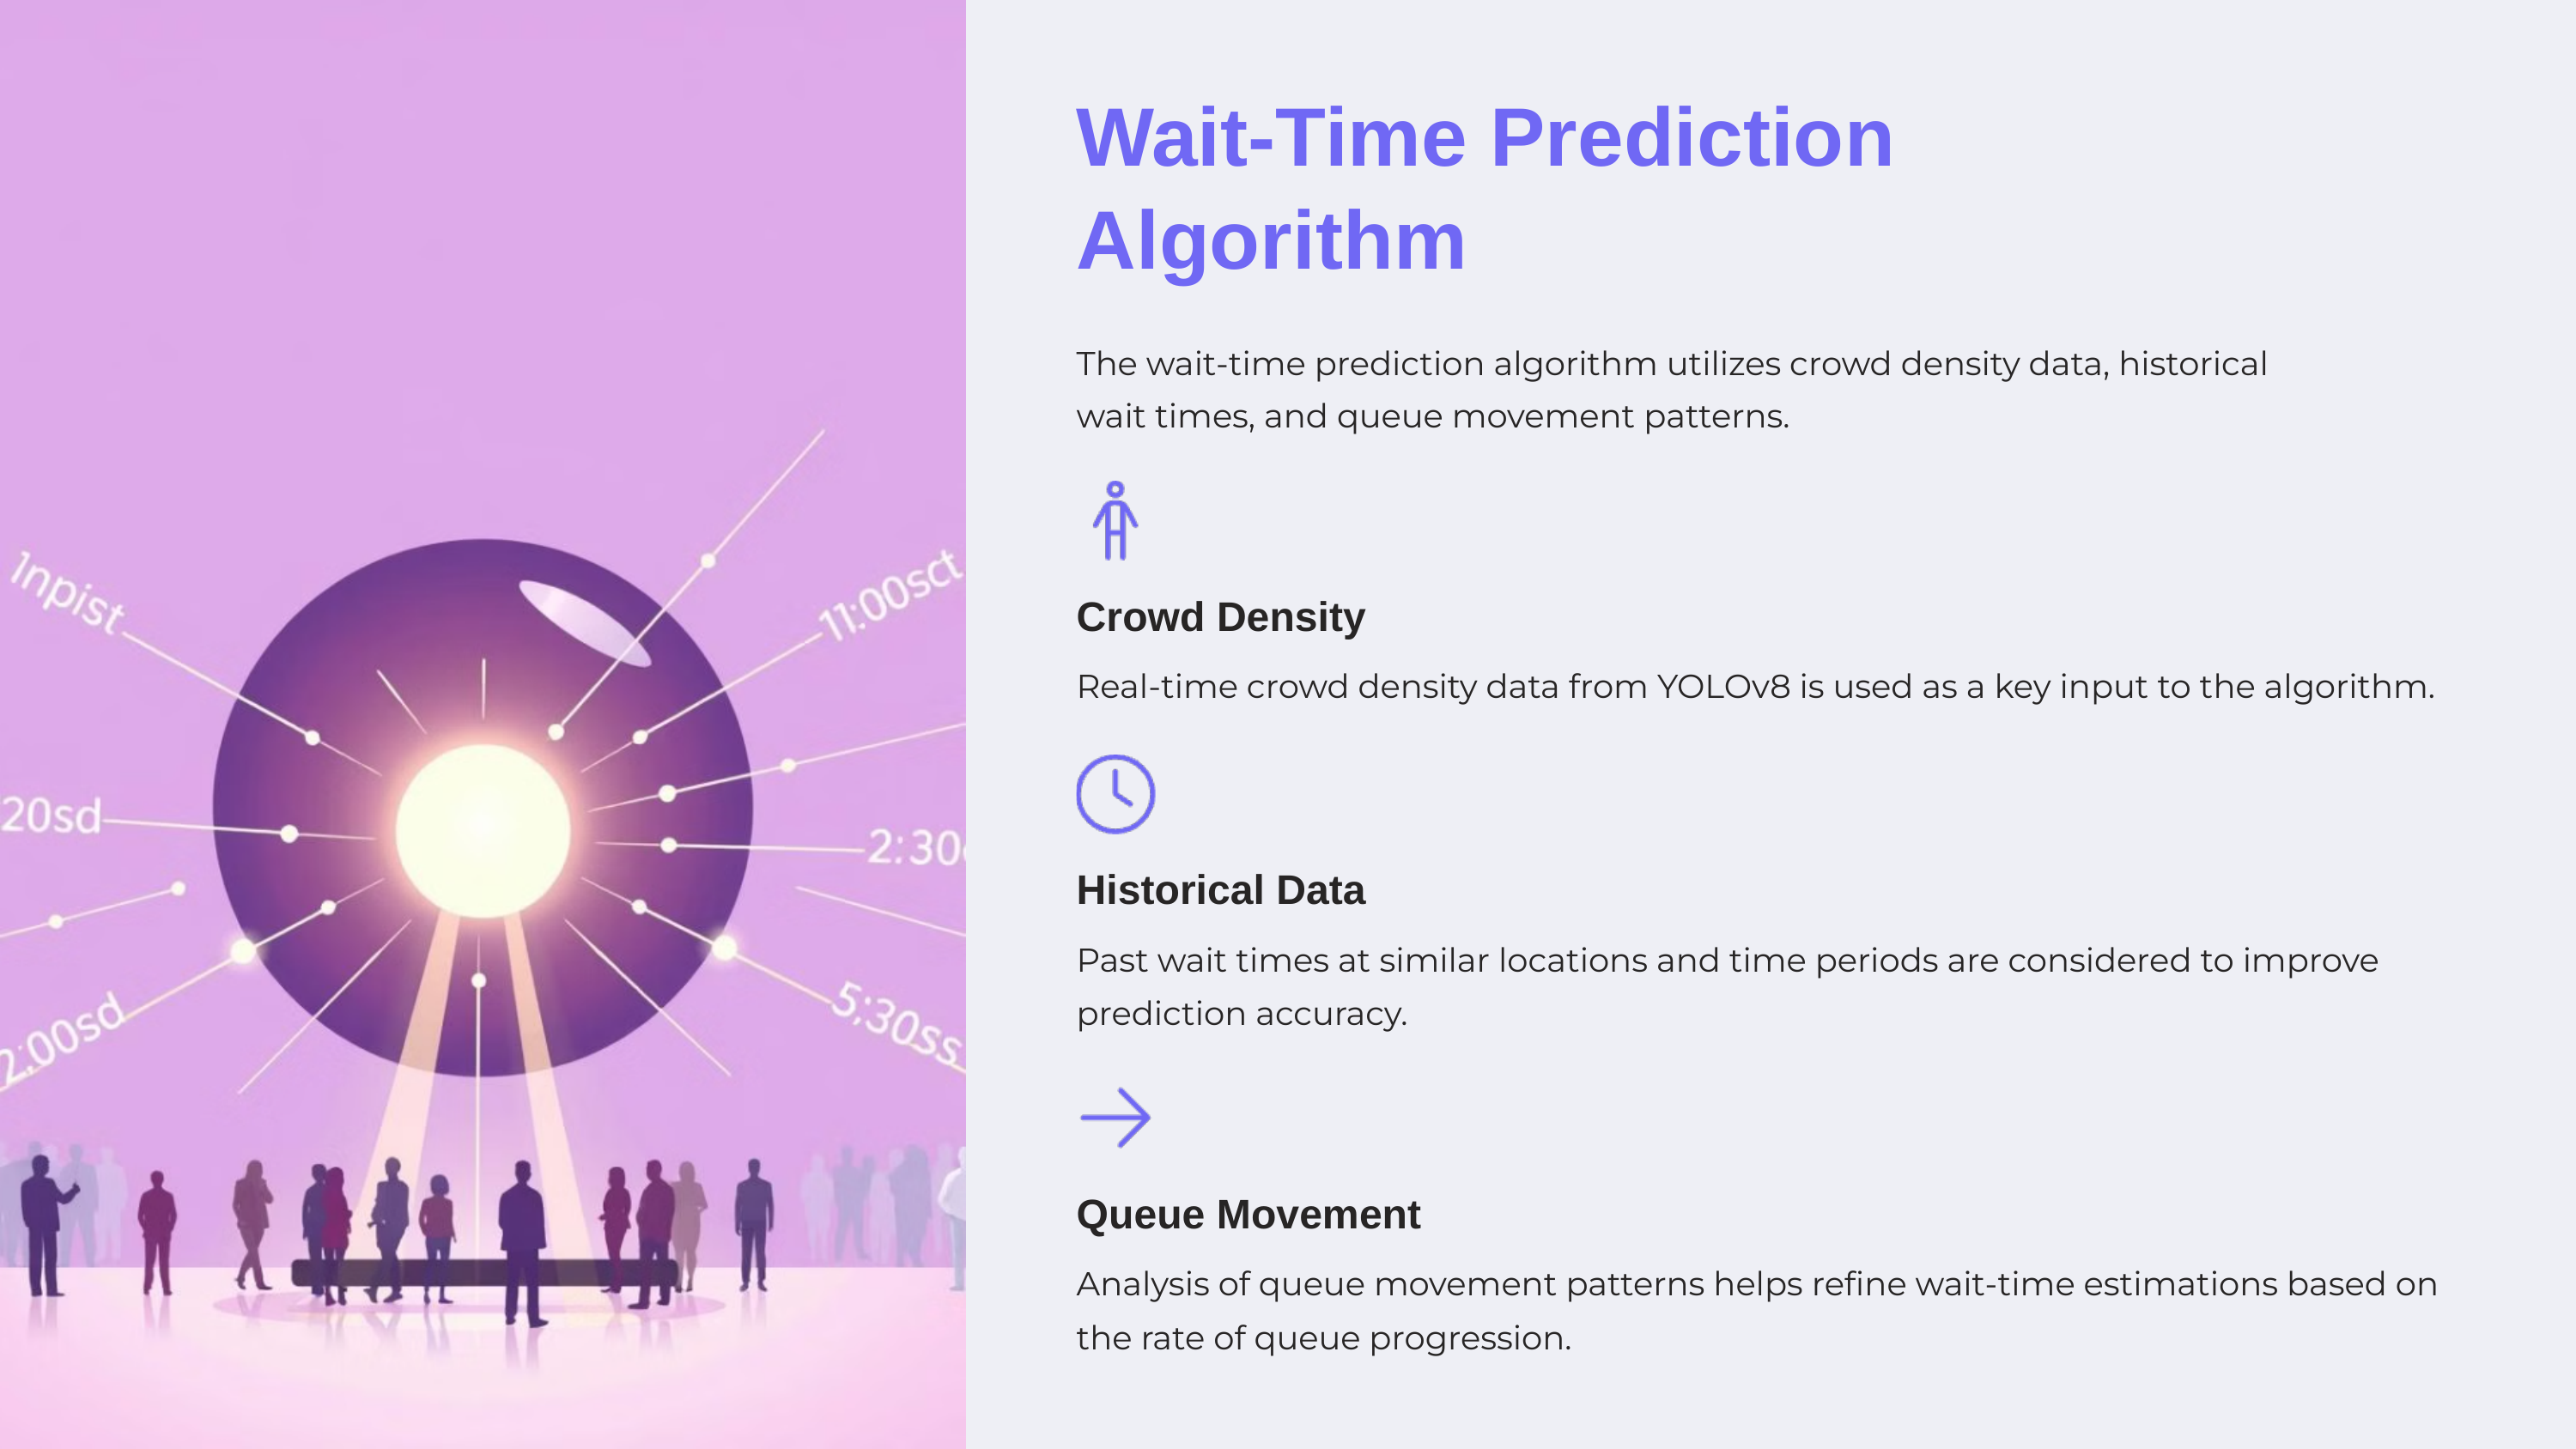

Wait-Time Prediction Algorithm
The wait-time prediction algorithm utilizes crowd density data, historical wait times, and queue movement patterns.

Crowd Density
Real-time crowd density data from YOLOv8 is used as a key input to the algorithm.

Historical Data
Past wait times at similar locations and time periods are considered to improve prediction accuracy.

Queue Movement
Analysis of queue movement patterns helps refine wait-time estimations based on the rate of queue progression.